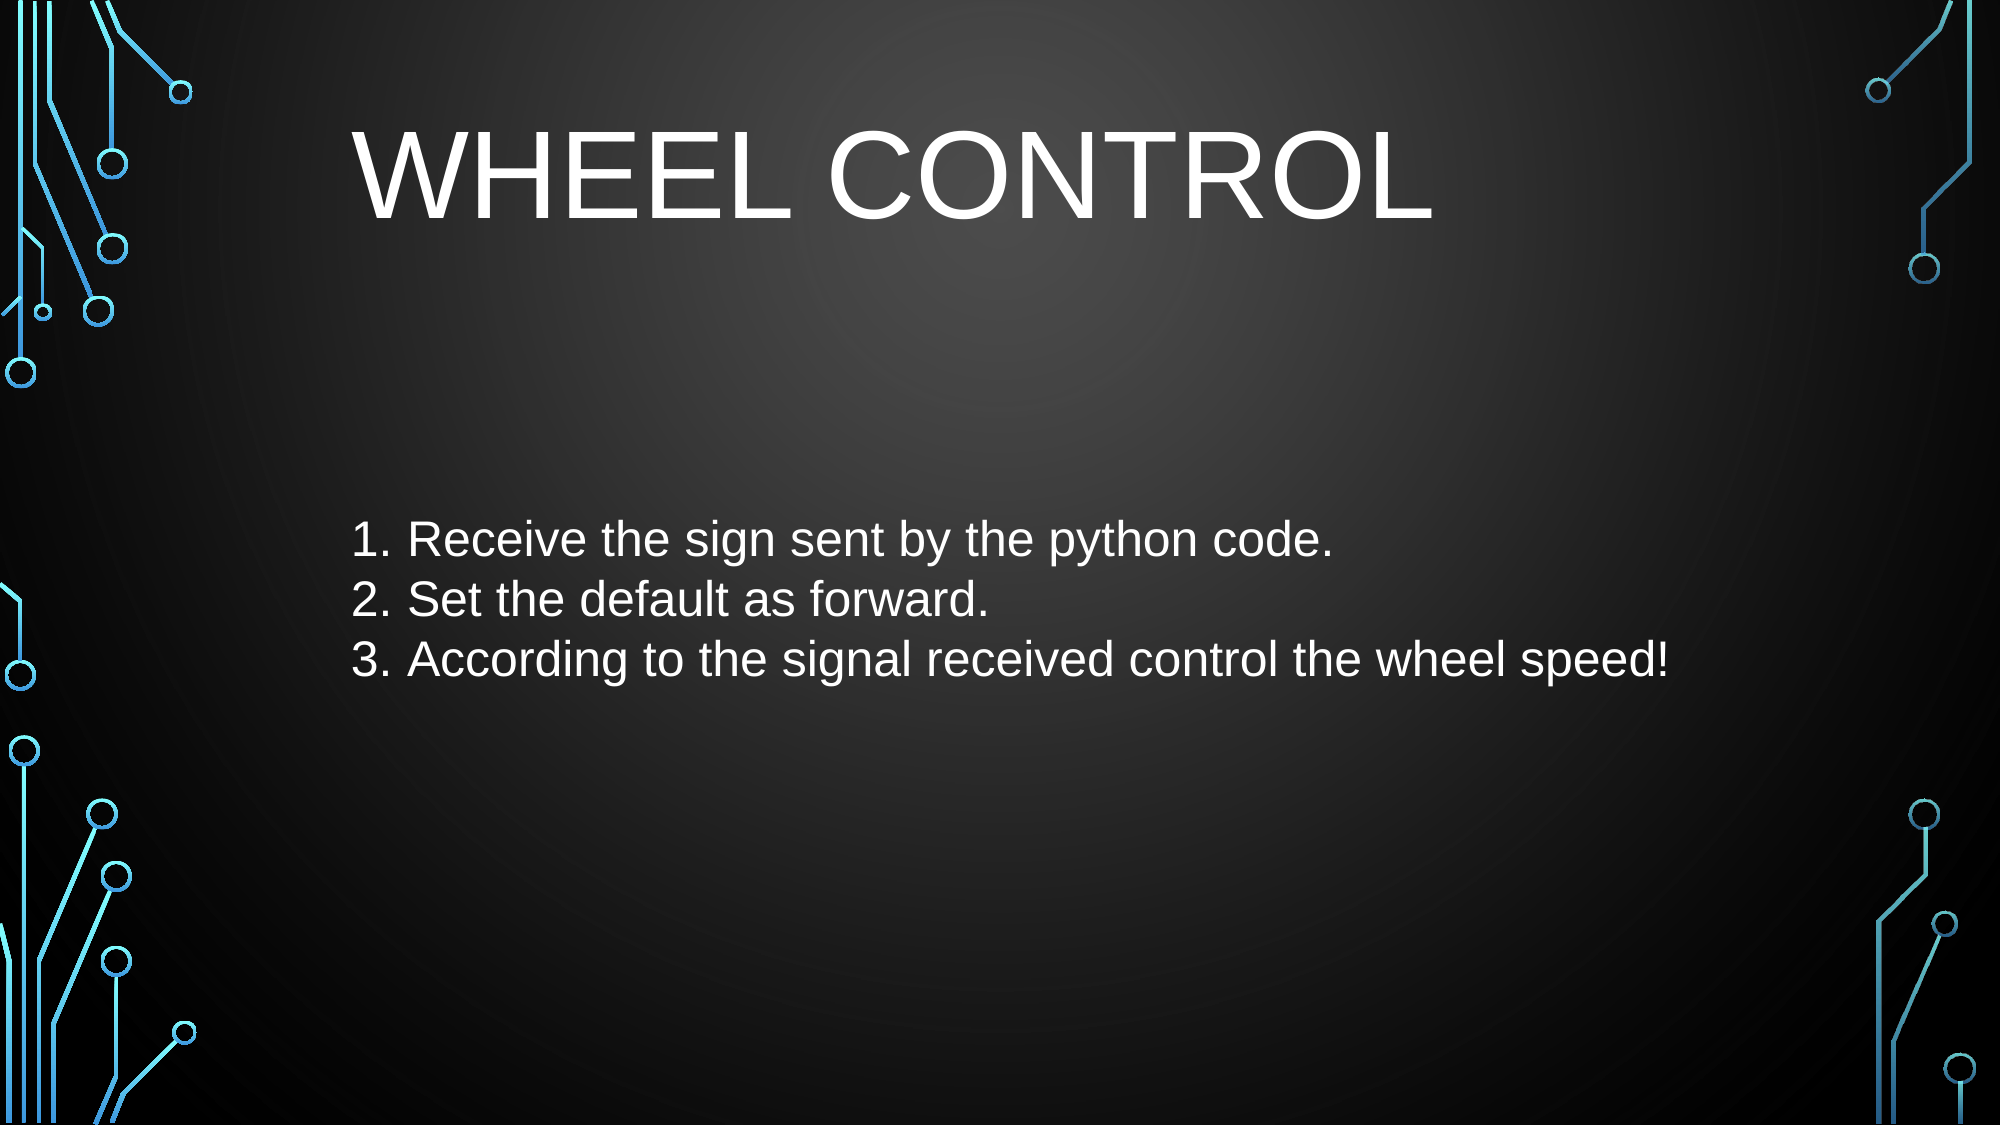

# WHEEL CONTROL
Receive the sign sent by the python code.
Set the default as forward.
According to the signal received control the wheel speed!